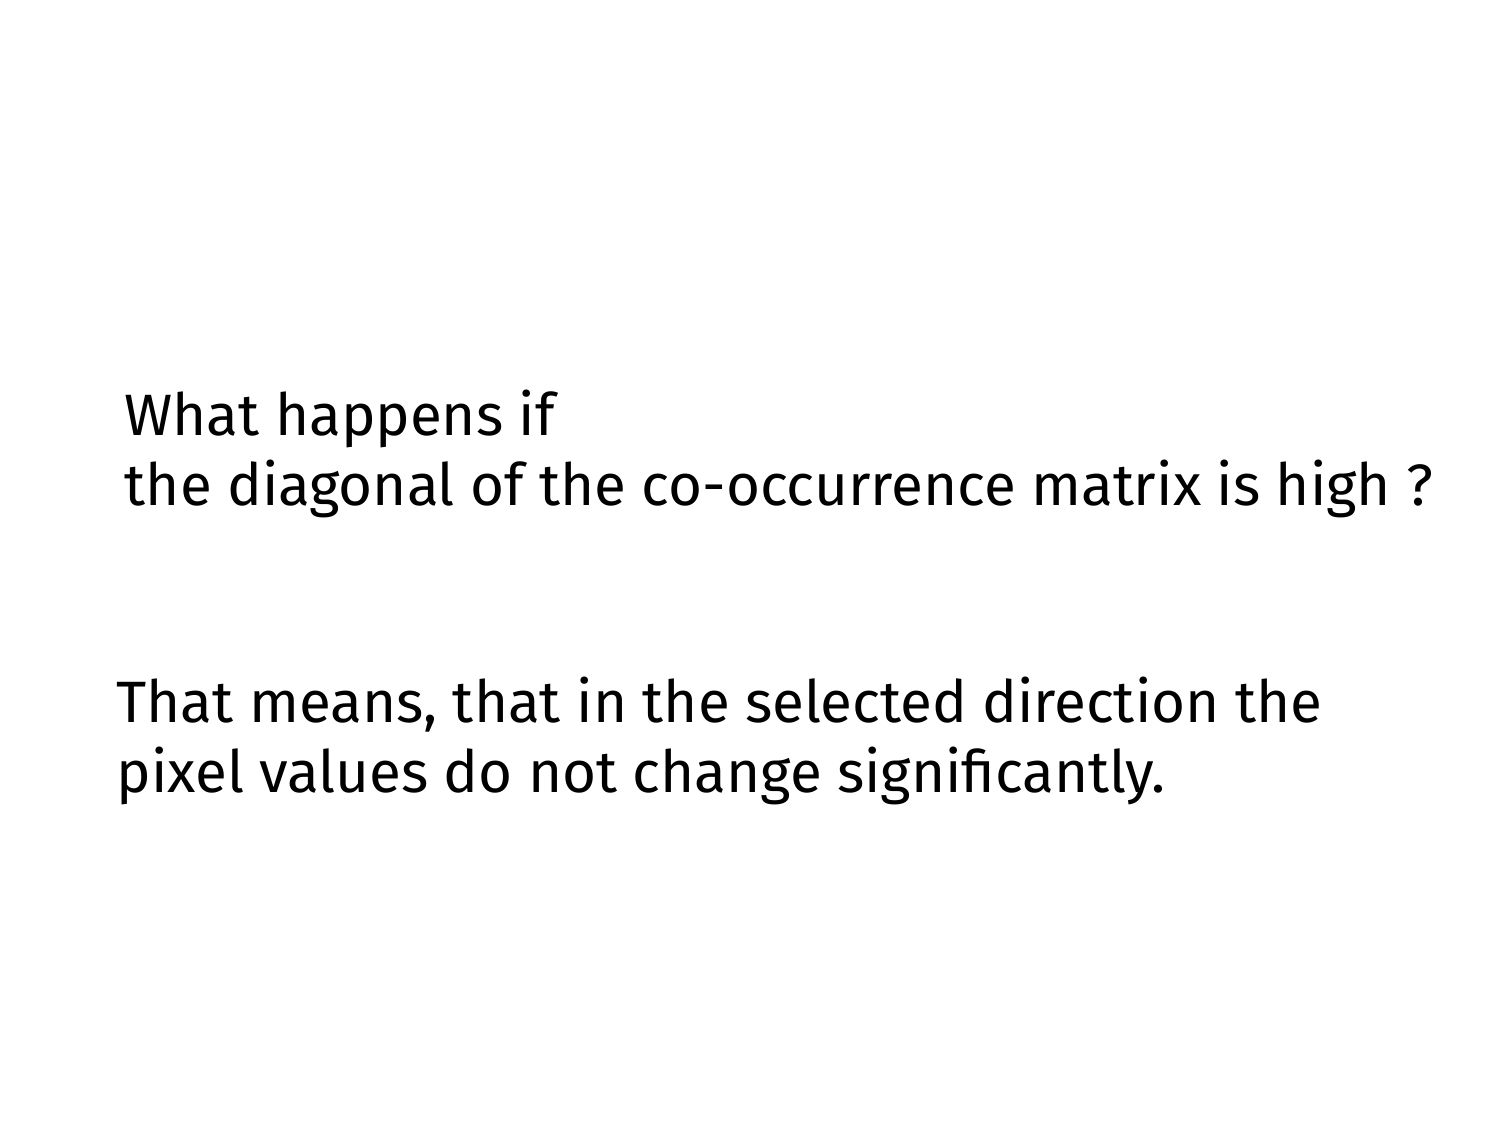

What happens if
the diagonal of the co-occurrence matrix is high ?
That means, that in the selected direction the pixel values do not change significantly.